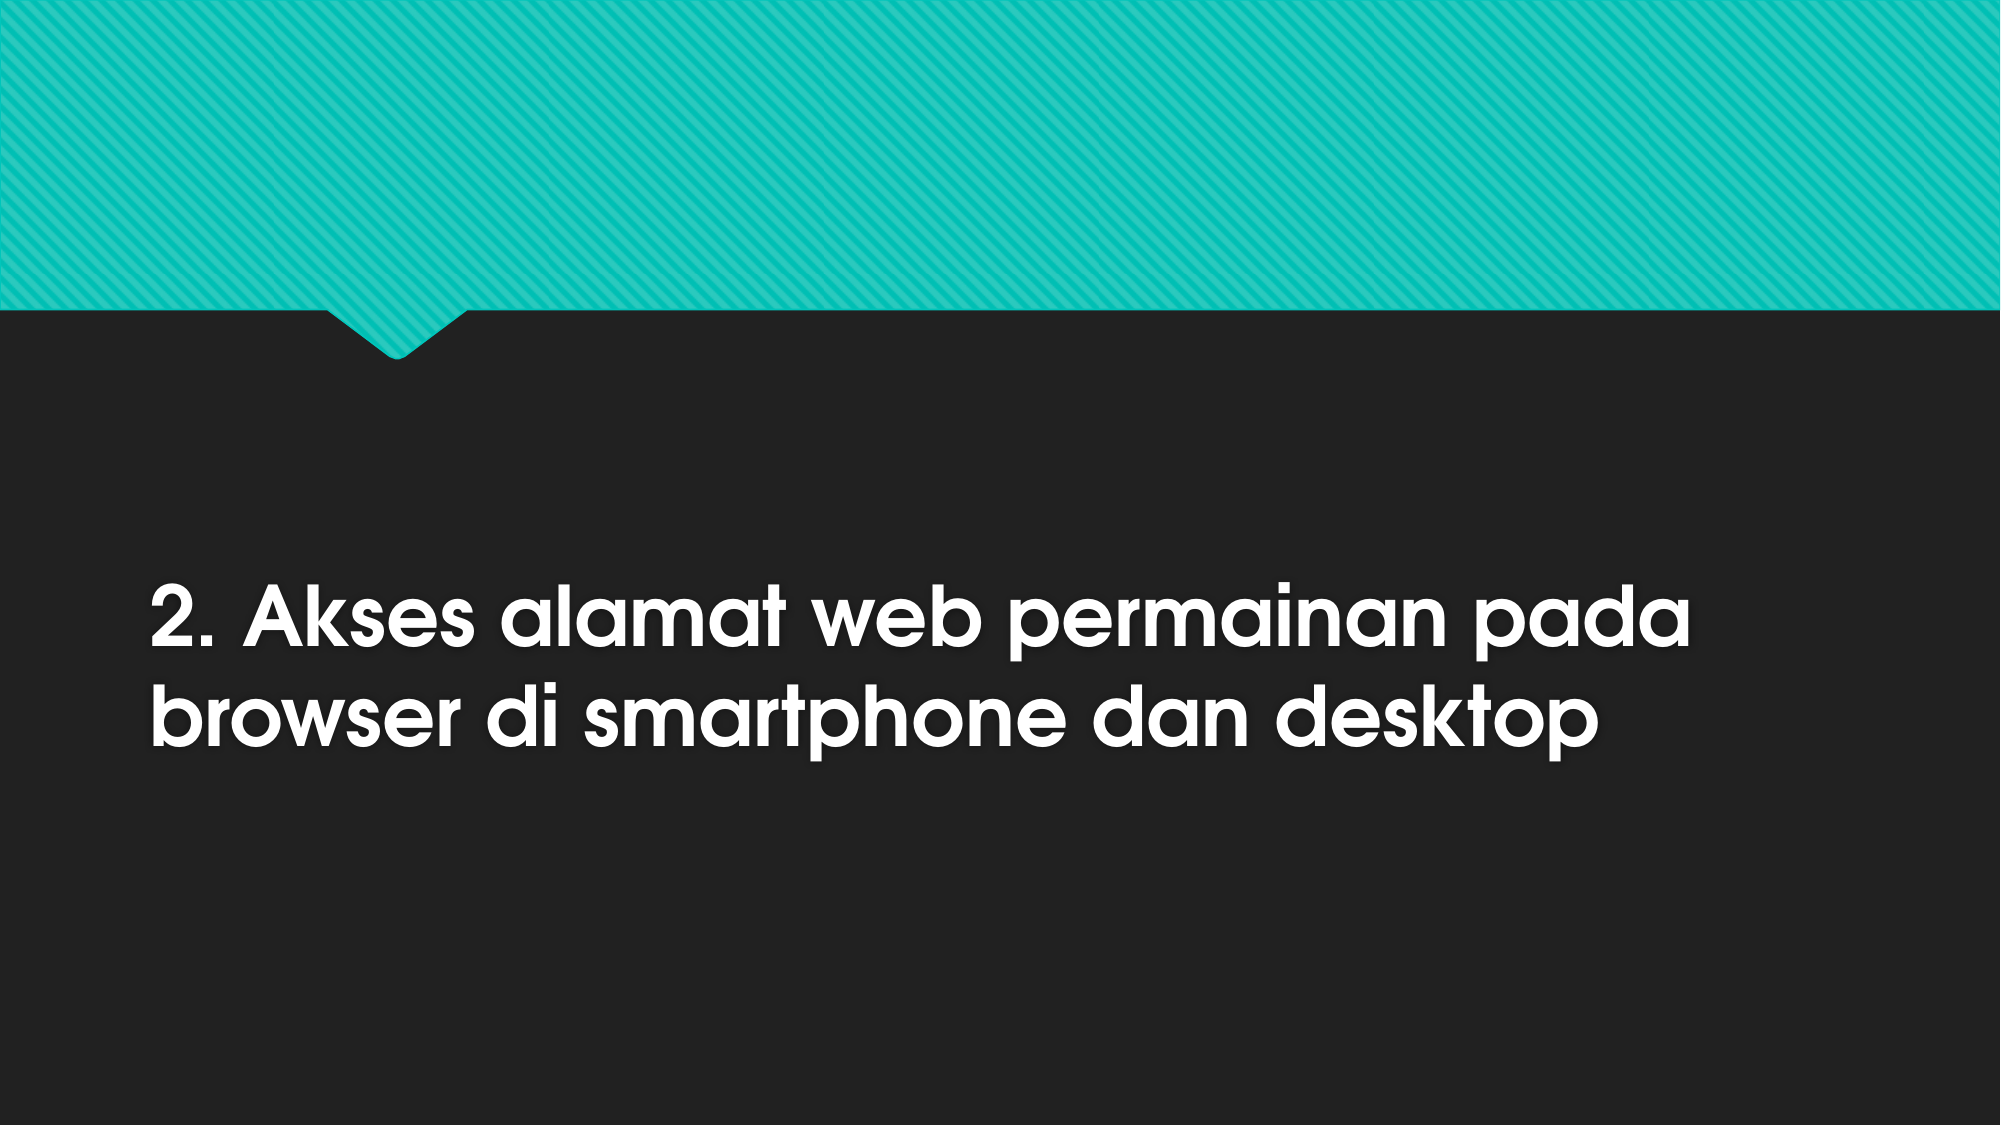

2. Akses alamat web permainan pada browser di smartphone dan desktop